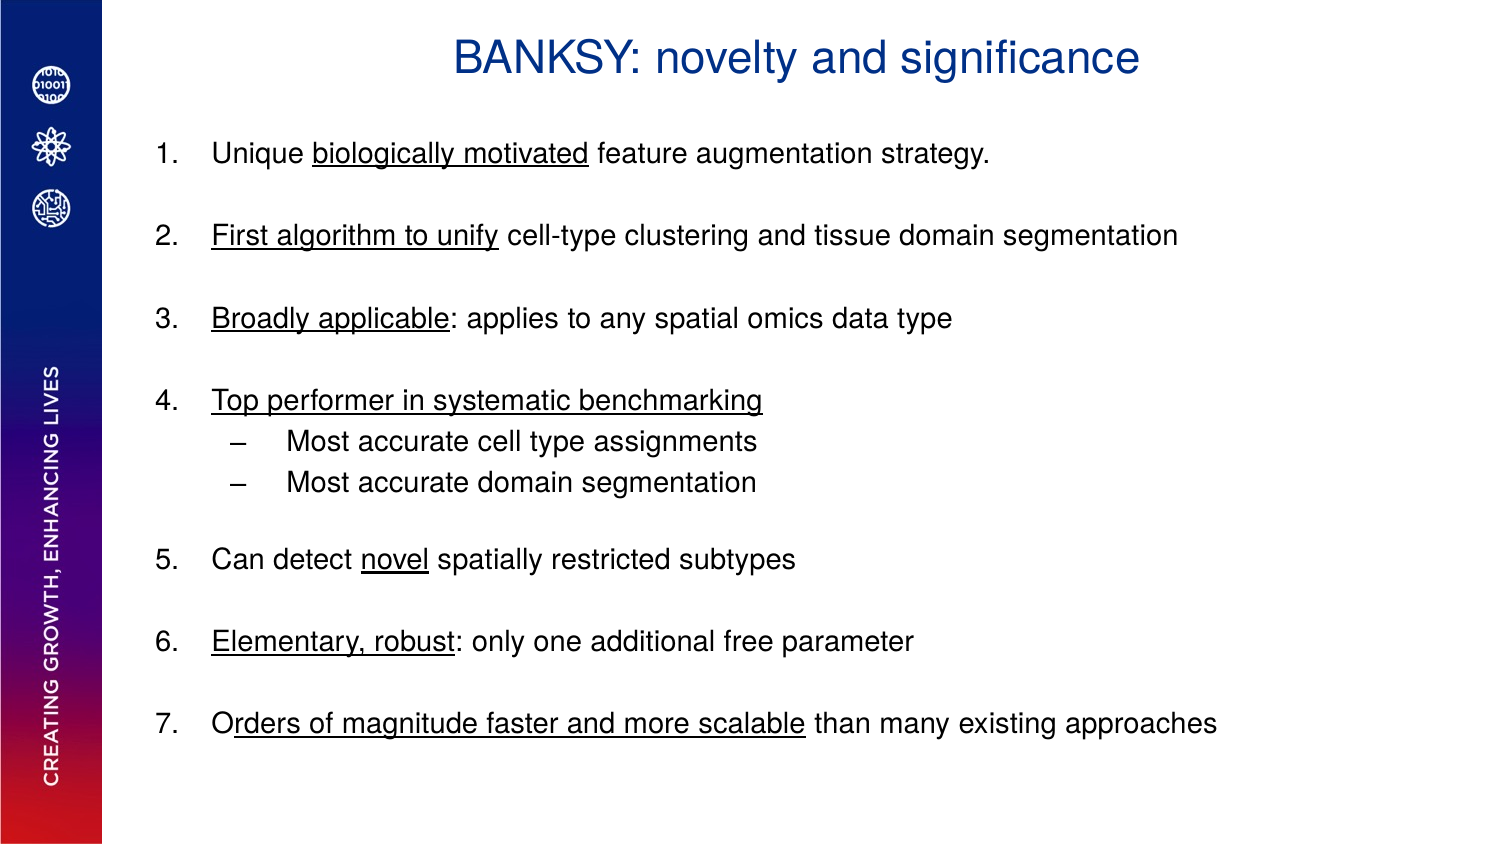

# BANKSY: novelty and significance
Unique biologically motivated feature augmentation strategy.

First algorithm to unify cell-type clustering and tissue domain segmentation

Broadly applicable: applies to any spatial omics data type

Top performer in systematic benchmarking
Most accurate cell type assignments
Most accurate domain segmentation
Can detect novel spatially restricted subtypes

Elementary, robust: only one additional free parameter

Orders of magnitude faster and more scalable than many existing approaches
33